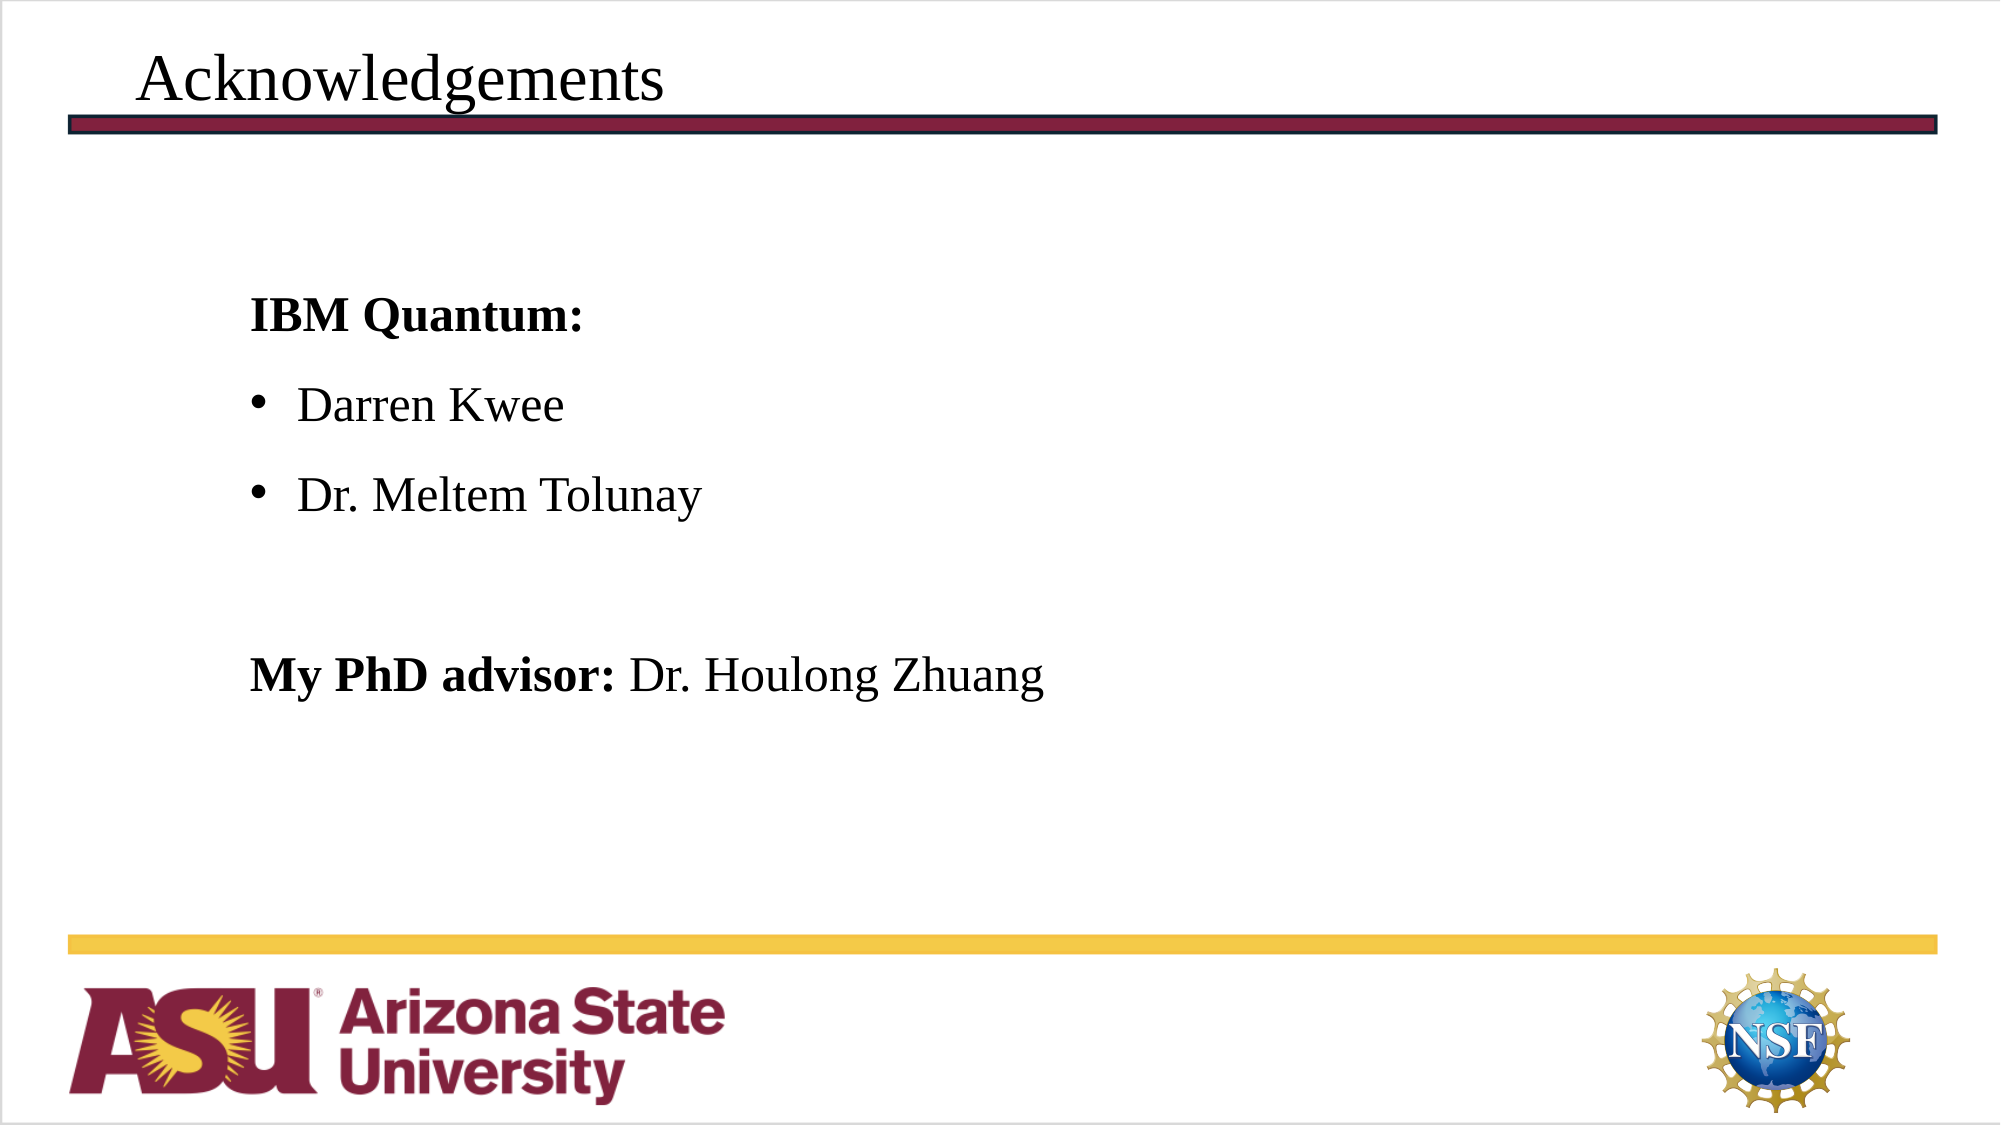

Acknowledgements
IBM Quantum:
Darren Kwee
Dr. Meltem Tolunay

My PhD advisor: Dr. Houlong Zhuang